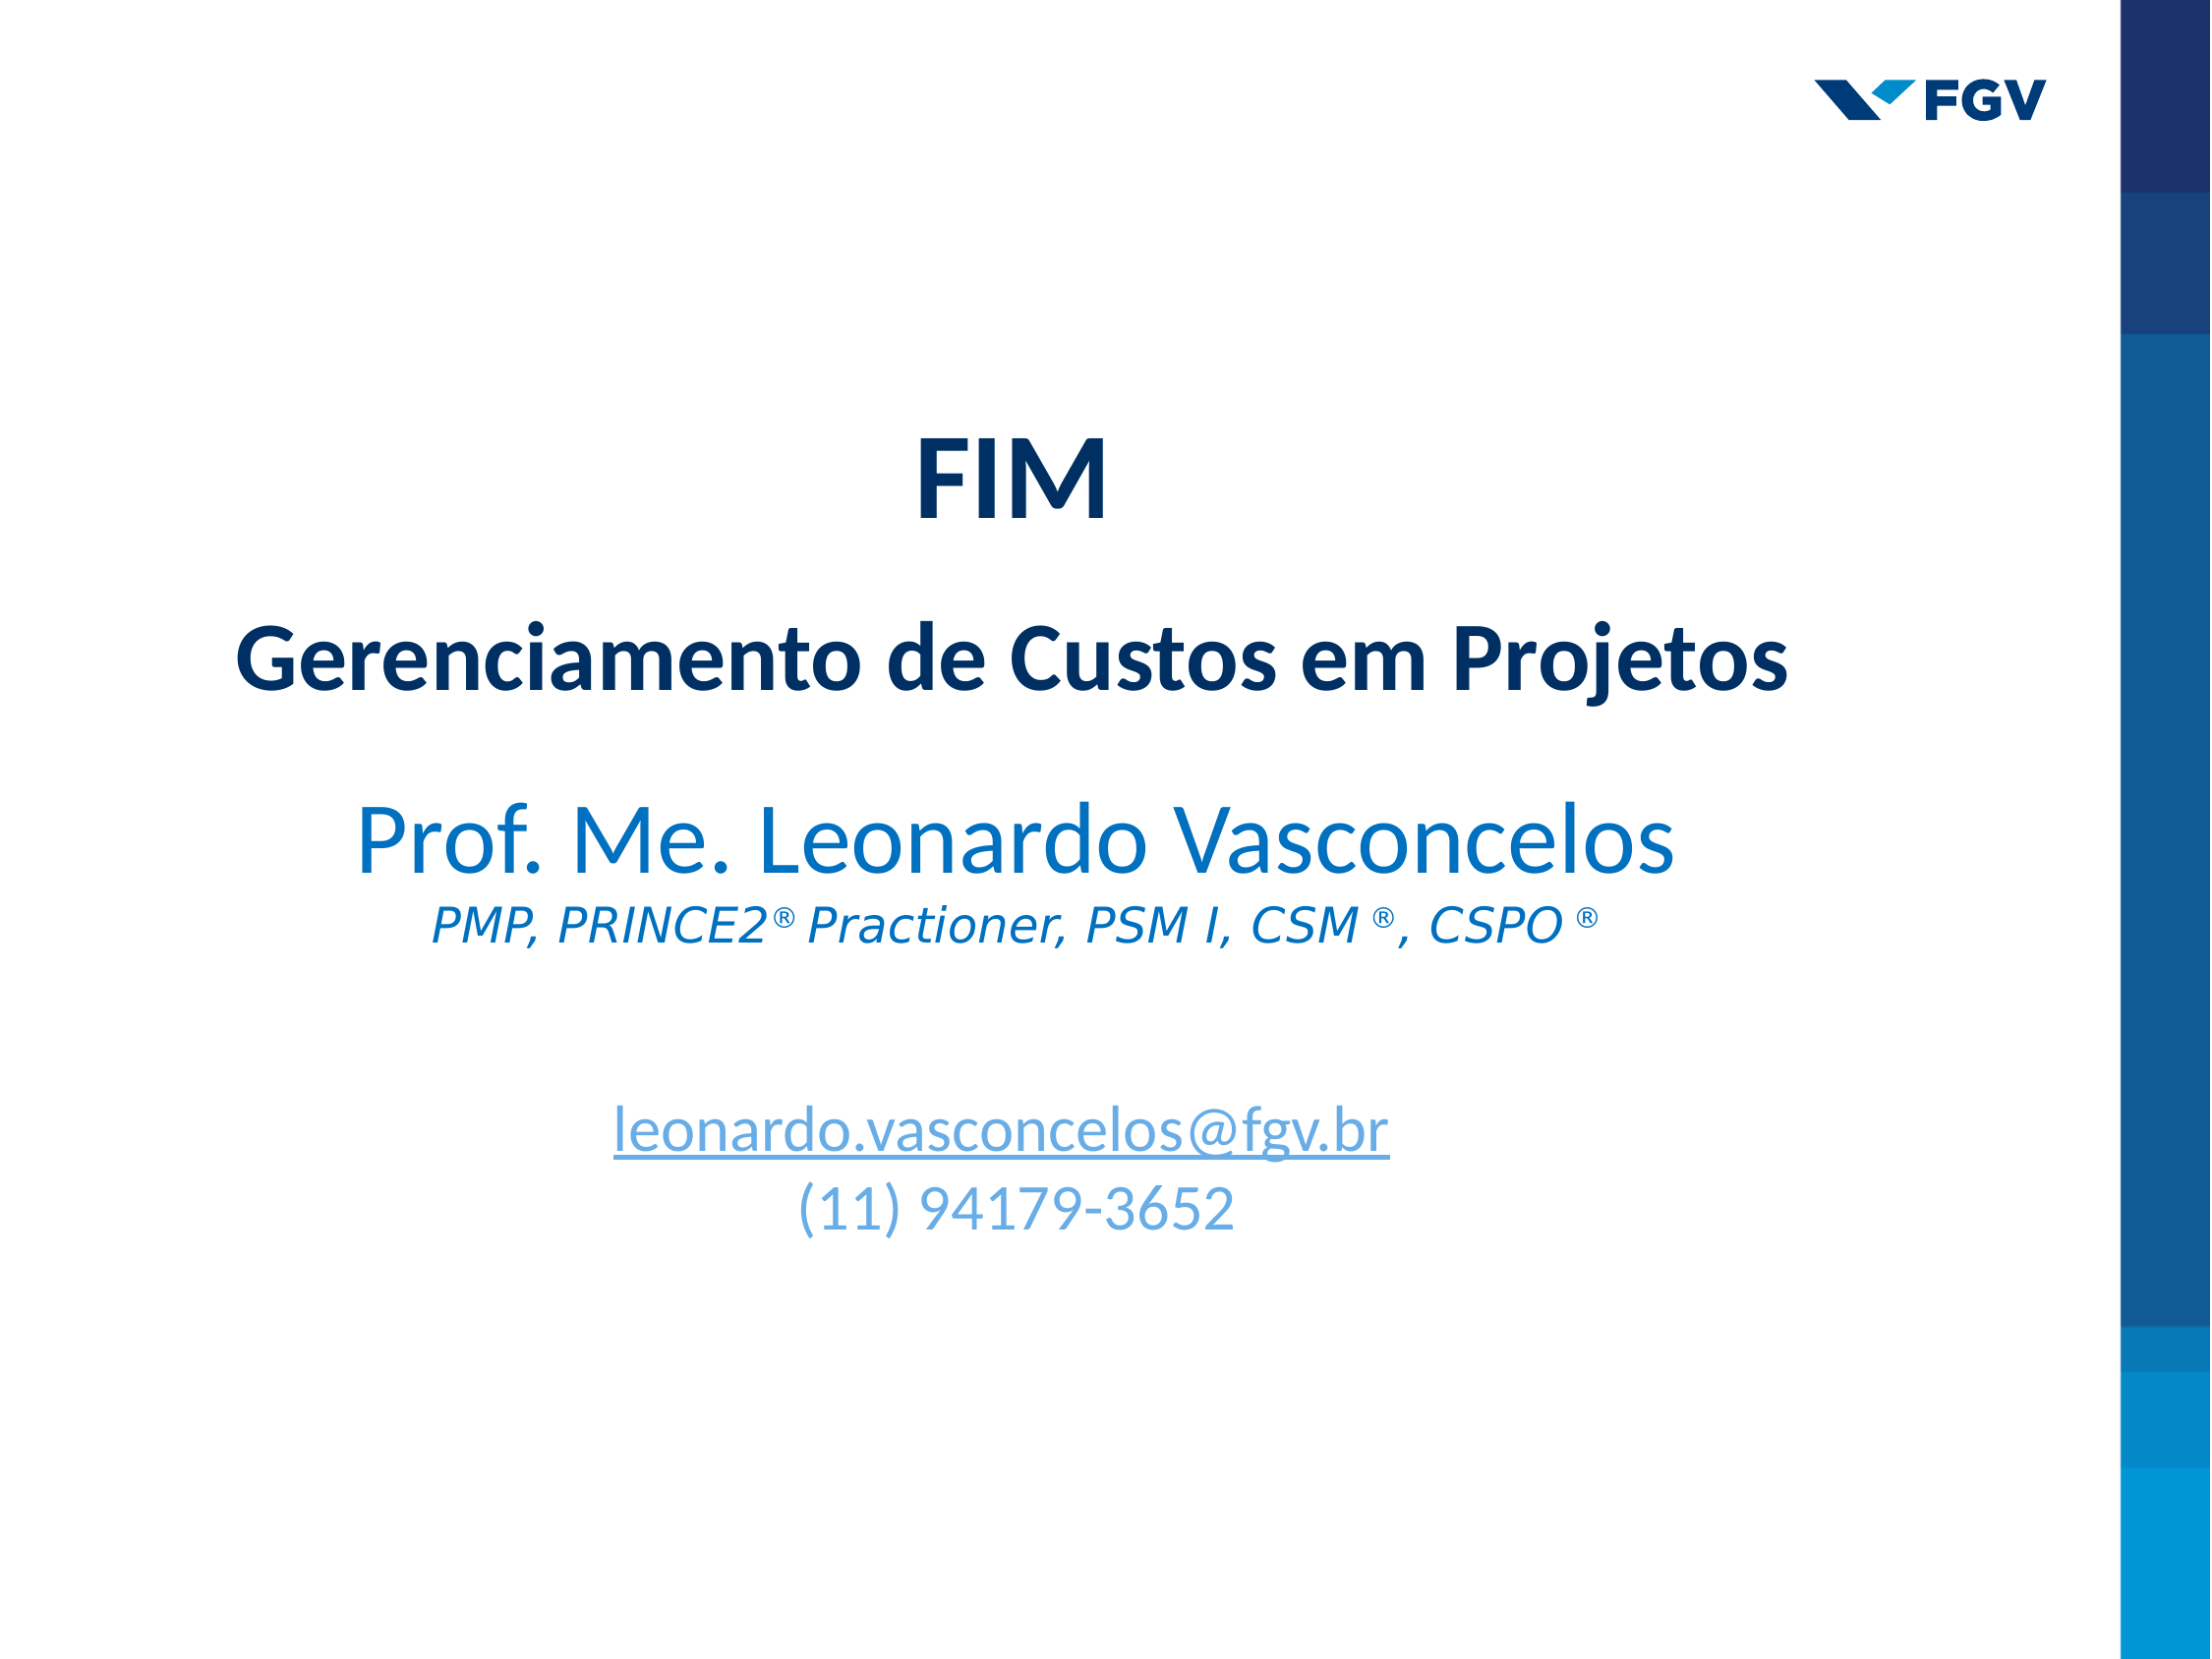

FIM
Gerenciamento de Custos em Projetos
Prof. Me. Leonardo Vasconcelos
PMP, PRINCE2® Practioner, PSM I, CSM ®, CSPO ®

leonardo.vasconcelos@fgv.br
(11) 94179-3652